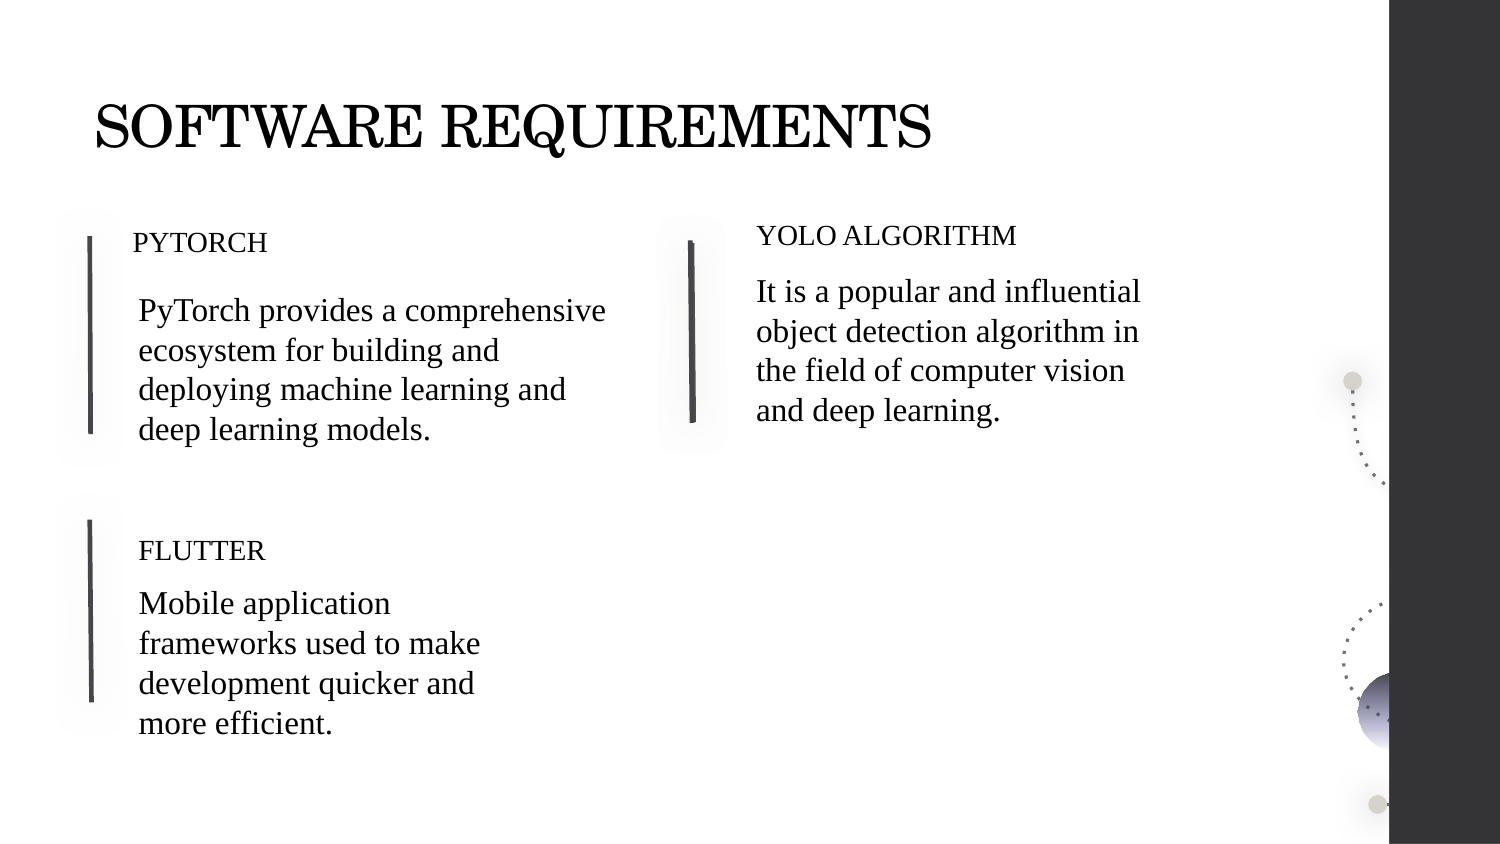

# SOFTWARE REQUIREMENTS

YOLO ALGORITHM
PYTORCH
It is a popular and influential object detection algorithm in the field of computer vision and deep learning.
PyTorch provides a comprehensive ecosystem for building and deploying machine learning and deep learning models.
FLUTTER
Mobile application frameworks used to make development quicker and more efficient.